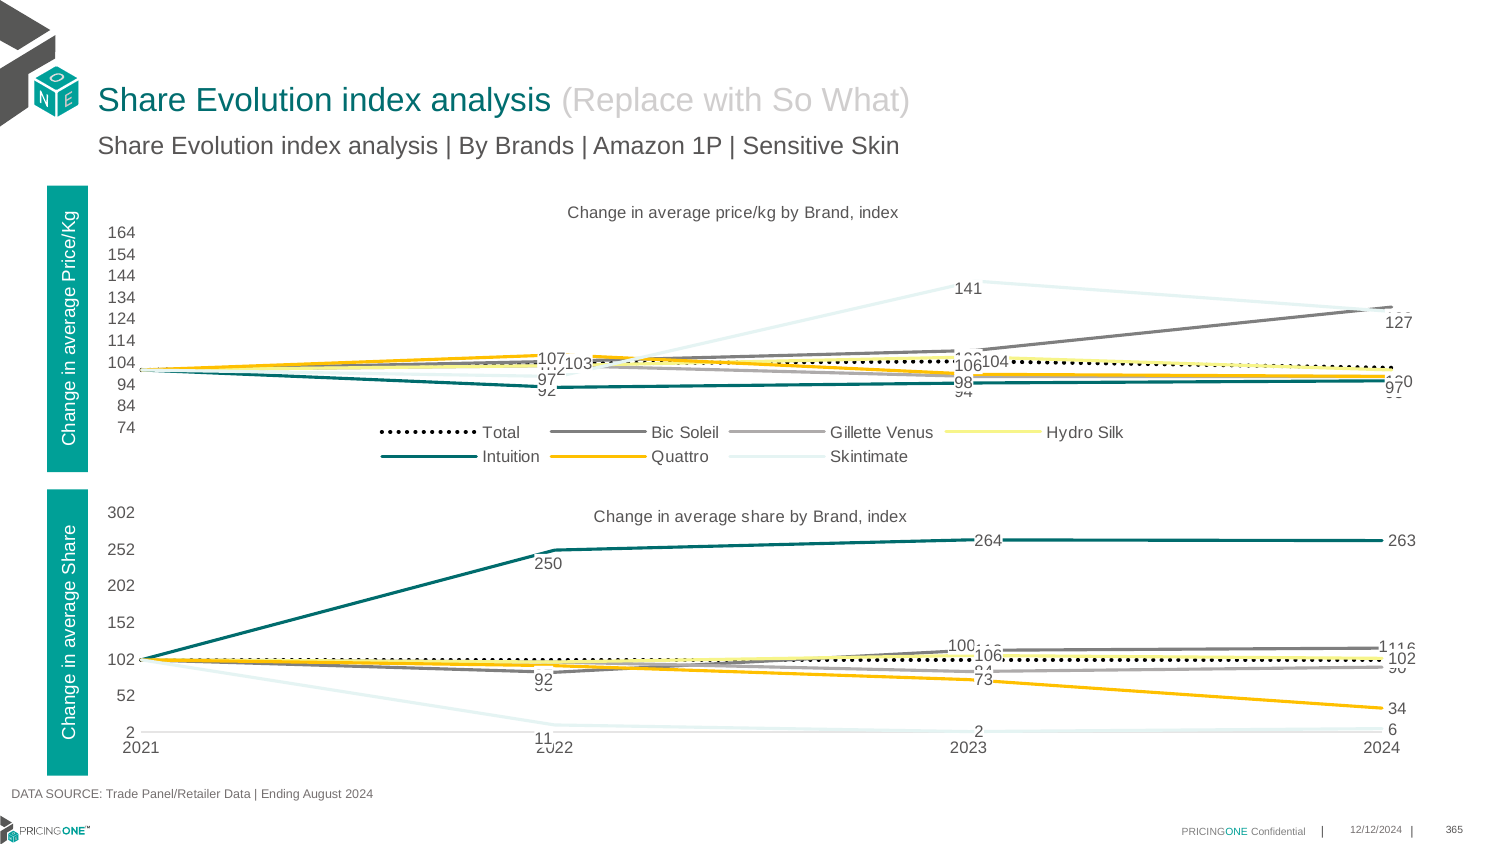

# Share Evolution index analysis (Replace with So What)
Share Evolution index analysis | By Brands | Amazon 1P | Sensitive Skin

### Chart: Change in average price/kg by Brand, index

| Category | Total | Bic Soleil | Gillette Venus | Hydro Silk | Intuition | Quattro | Skintimate |
|---|---|---|---|---|---|---|---|
| 2021 | 100.0 | 100.0 | 100.0 | 100.0 | 100.0 | 100.0 | 100.0 |
| 2022 | 103.0 | 104.0 | 102.0 | 102.0 | 92.0 | 107.0 | 97.0 |
| 2023 | 104.0 | 109.0 | 97.0 | 106.0 | 94.0 | 98.0 | 141.0 |
| 2024 | 101.0 | 129.0 | 97.0 | 100.0 | 95.0 | 97.0 | 127.0 |
Change in average Price/Kg

### Chart: Change in average share by Brand, index

| Category | Total | Bic Soleil | Gillette Venus | Hydro Silk | Intuition | Quattro | Skintimate |
|---|---|---|---|---|---|---|---|
| 2021 | 100.0 | 100.0 | 100.0 | 100.0 | 100.0 | 100.0 | 100.0 |
| 2022 | 100.0 | 83.0 | 97.0 | 97.0 | 250.0 | 92.0 | 11.0 |
| 2023 | 100.0 | 113.0 | 84.0 | 106.0 | 264.0 | 73.0 | 2.0 |
| 2024 | 100.0 | 116.0 | 90.0 | 102.0 | 263.0 | 34.0 | 6.0 |
Change in average Share
DATA SOURCE: Trade Panel/Retailer Data | Ending August 2024

12/12/2024
365